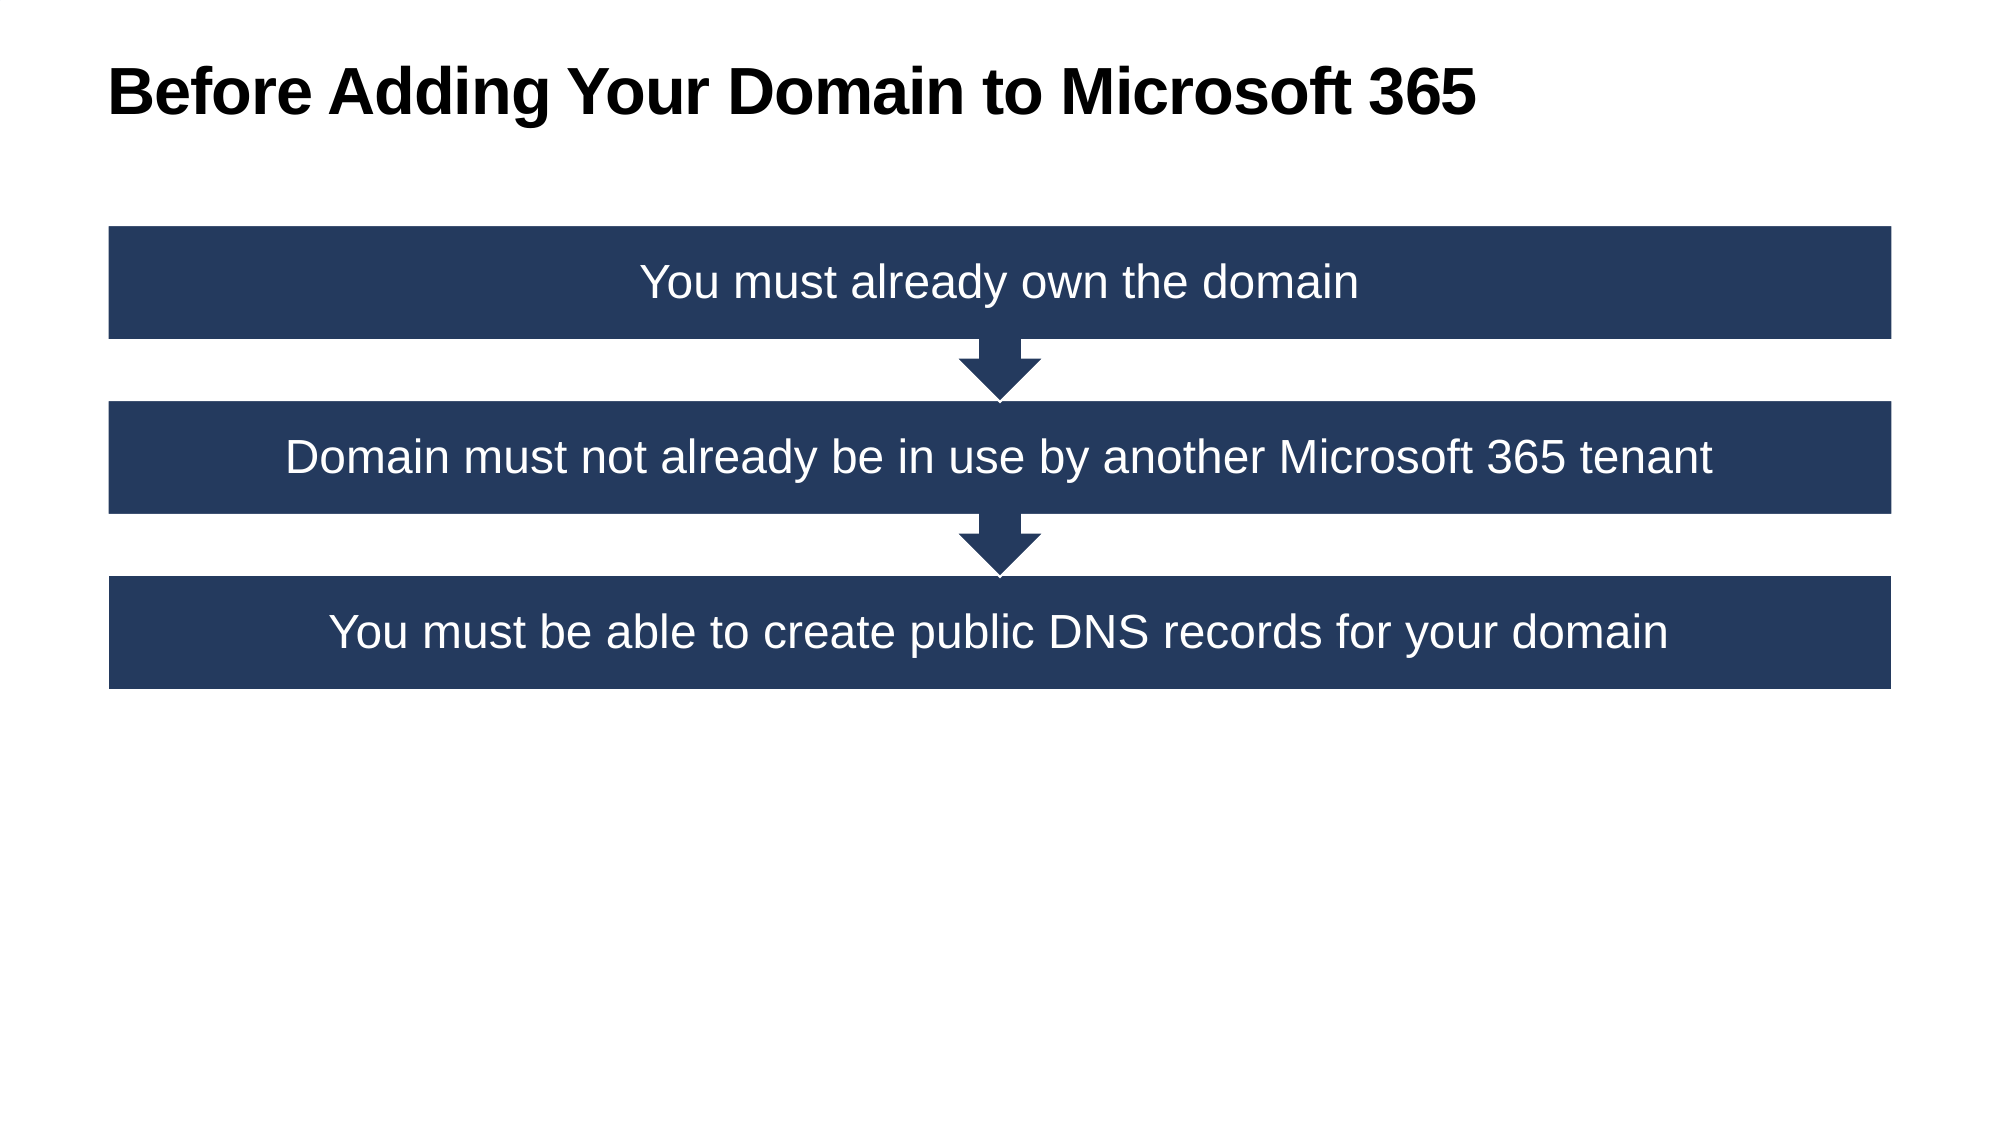

# Before Adding Your Domain to Microsoft 365
You must be able to create public DNS records for your domain
Domain must not already be in use by another Microsoft 365 tenant
You must already own the domain